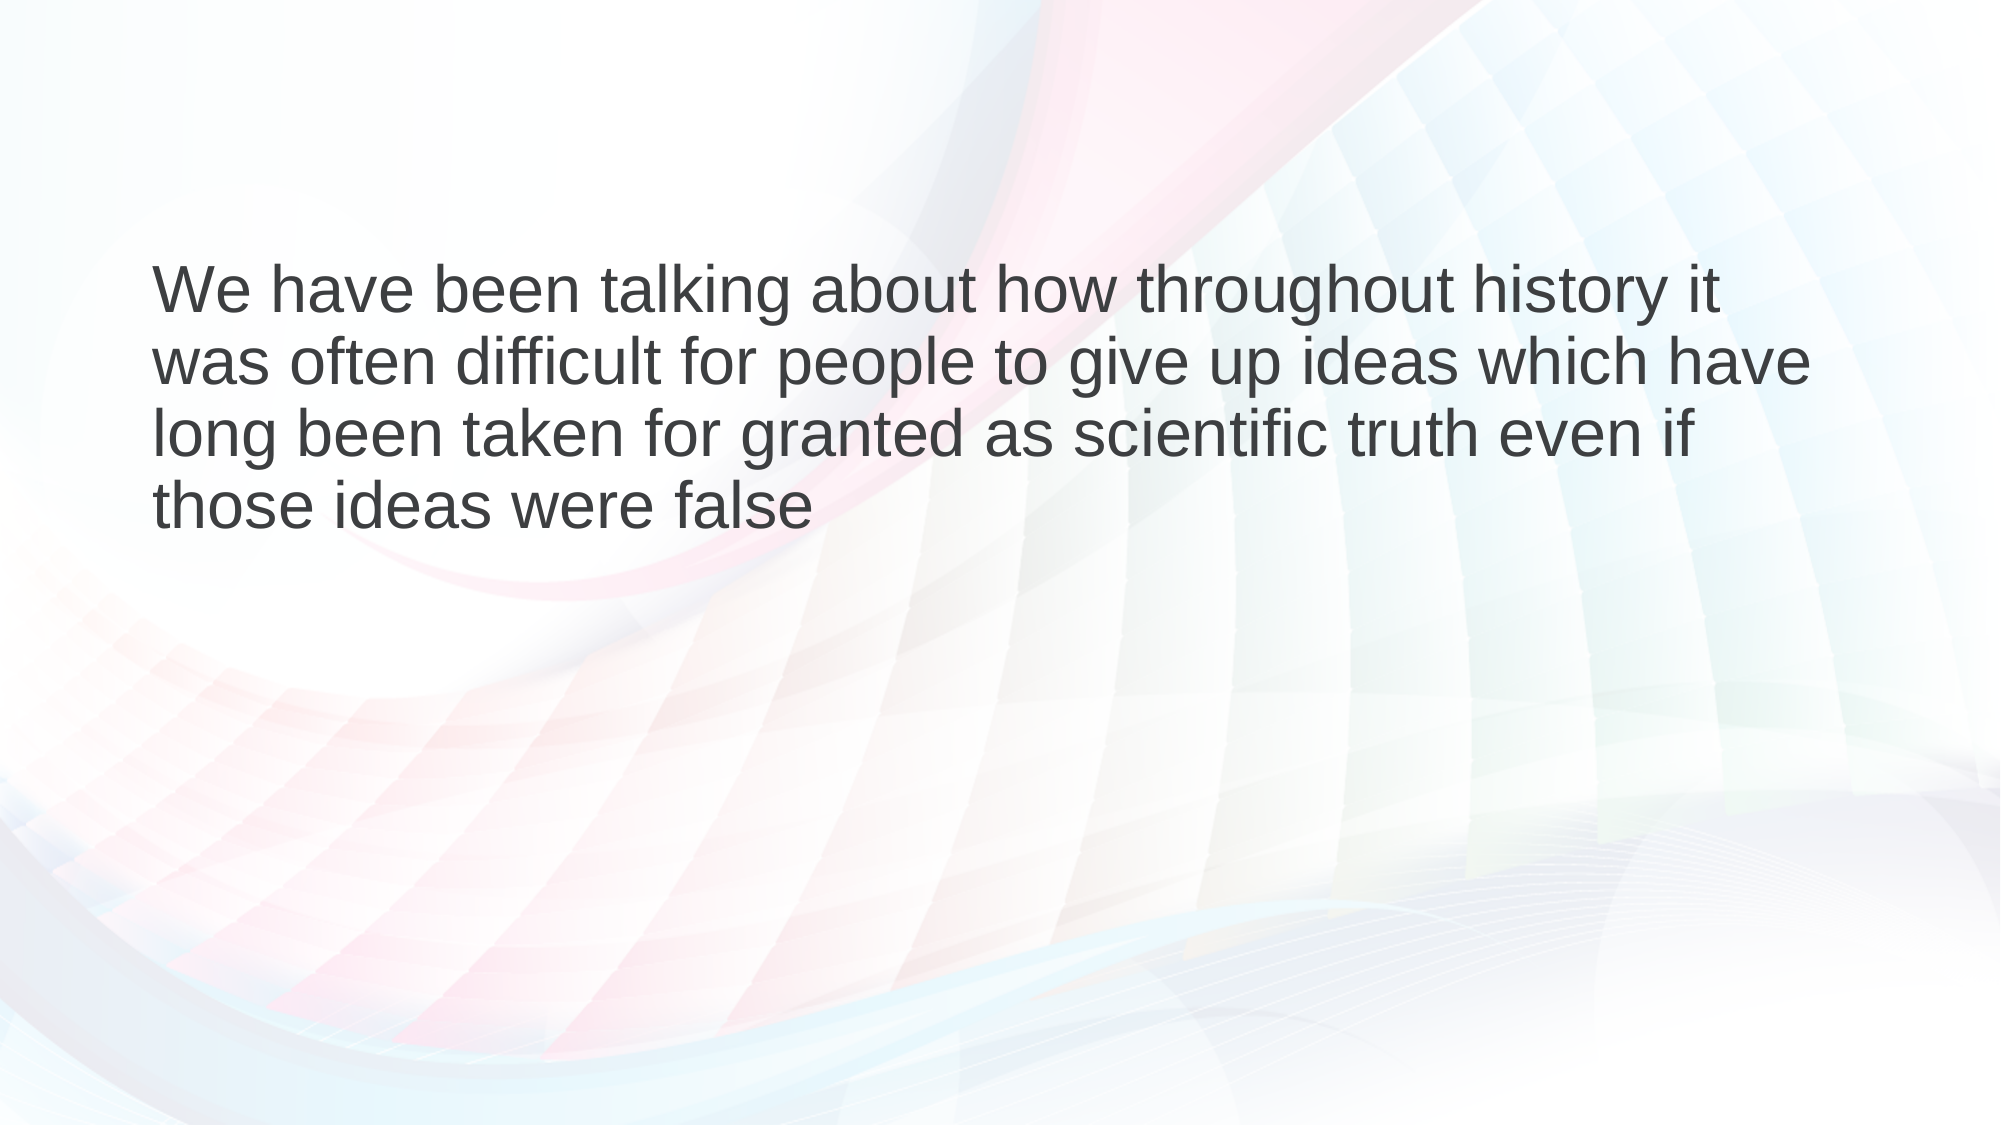

#
We have been talking about how throughout history it was often difficult for people to give up ideas which have long been taken for granted as scientific truth even if those ideas were false